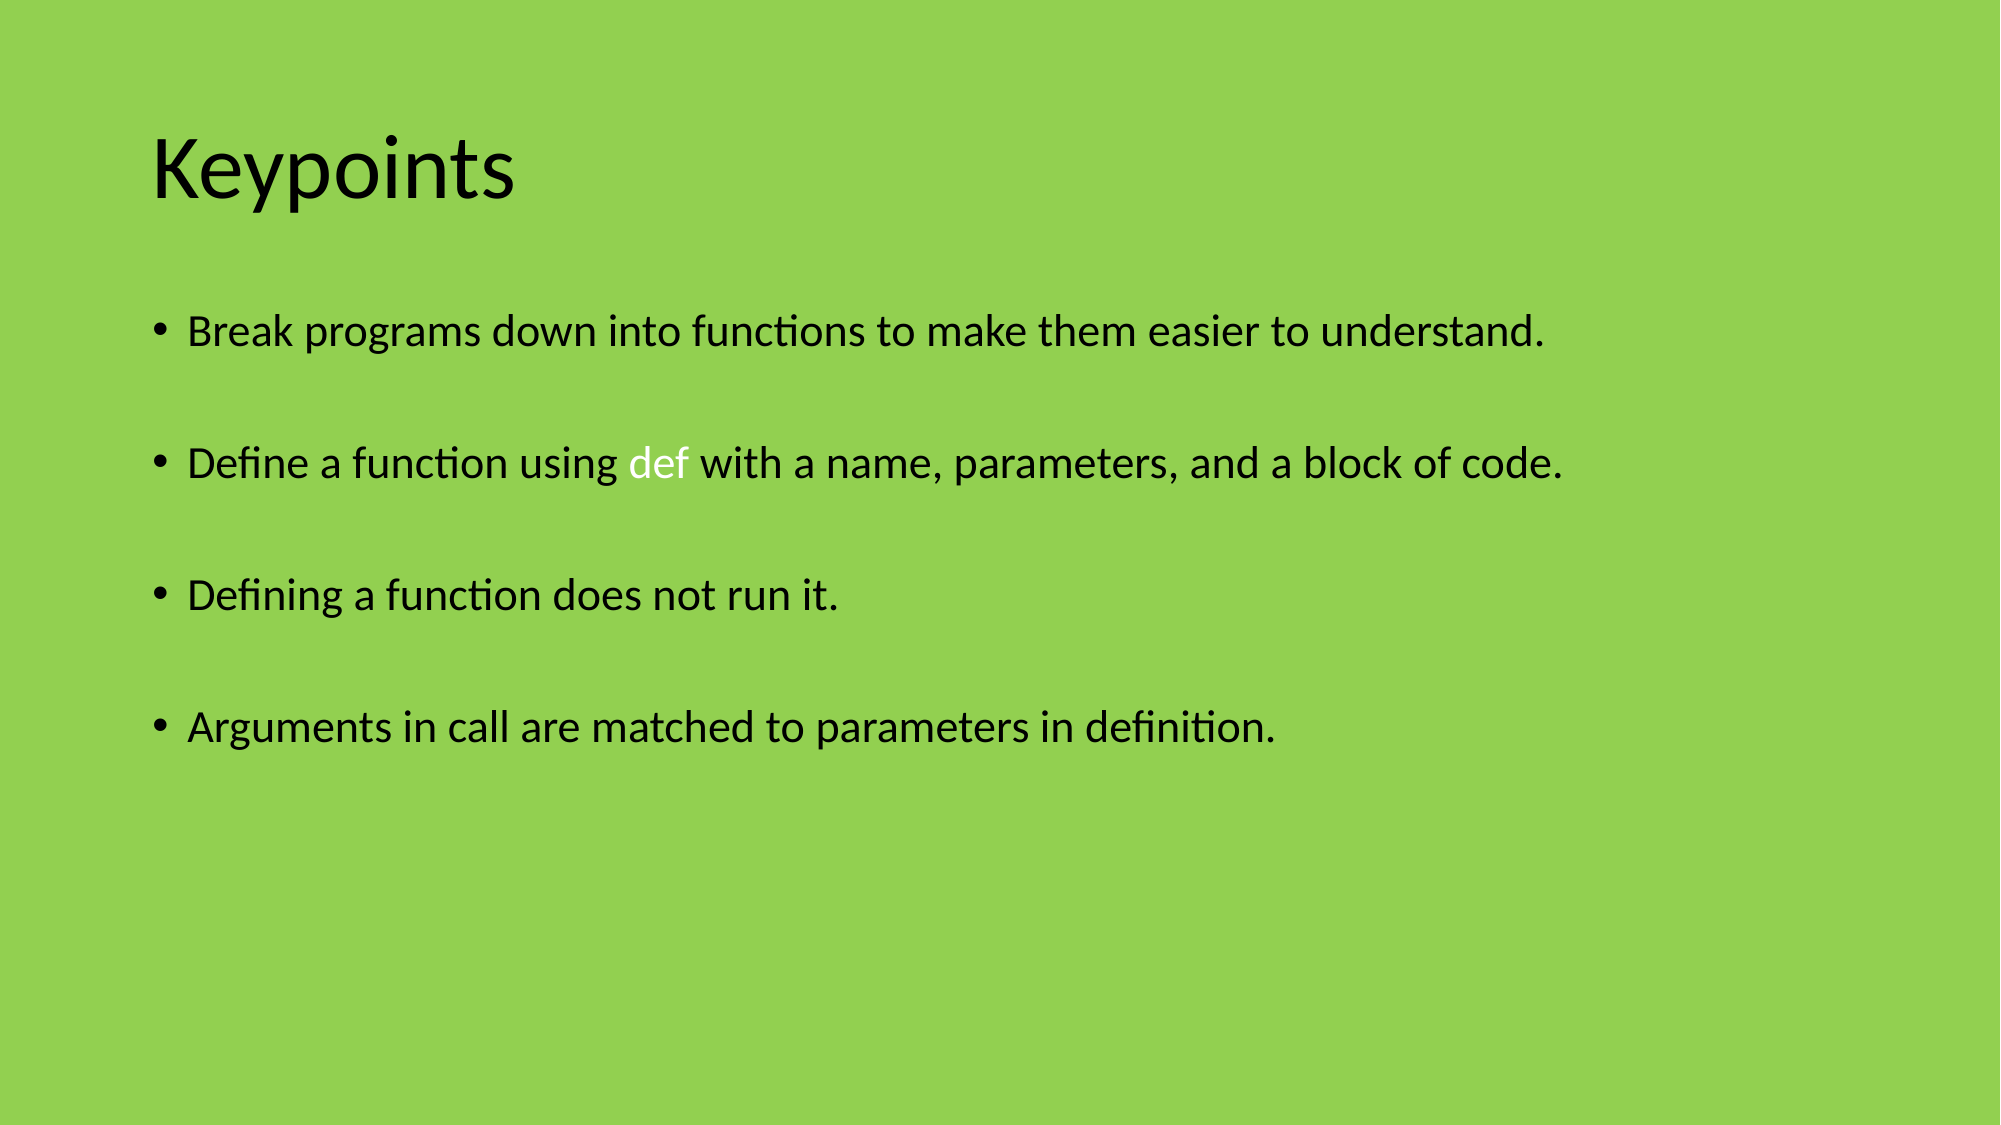

# Keypoints
Break programs down into functions to make them easier to understand.

Define a function using def with a name, parameters, and a block of code.

Defining a function does not run it.

Arguments in call are matched to parameters in definition.